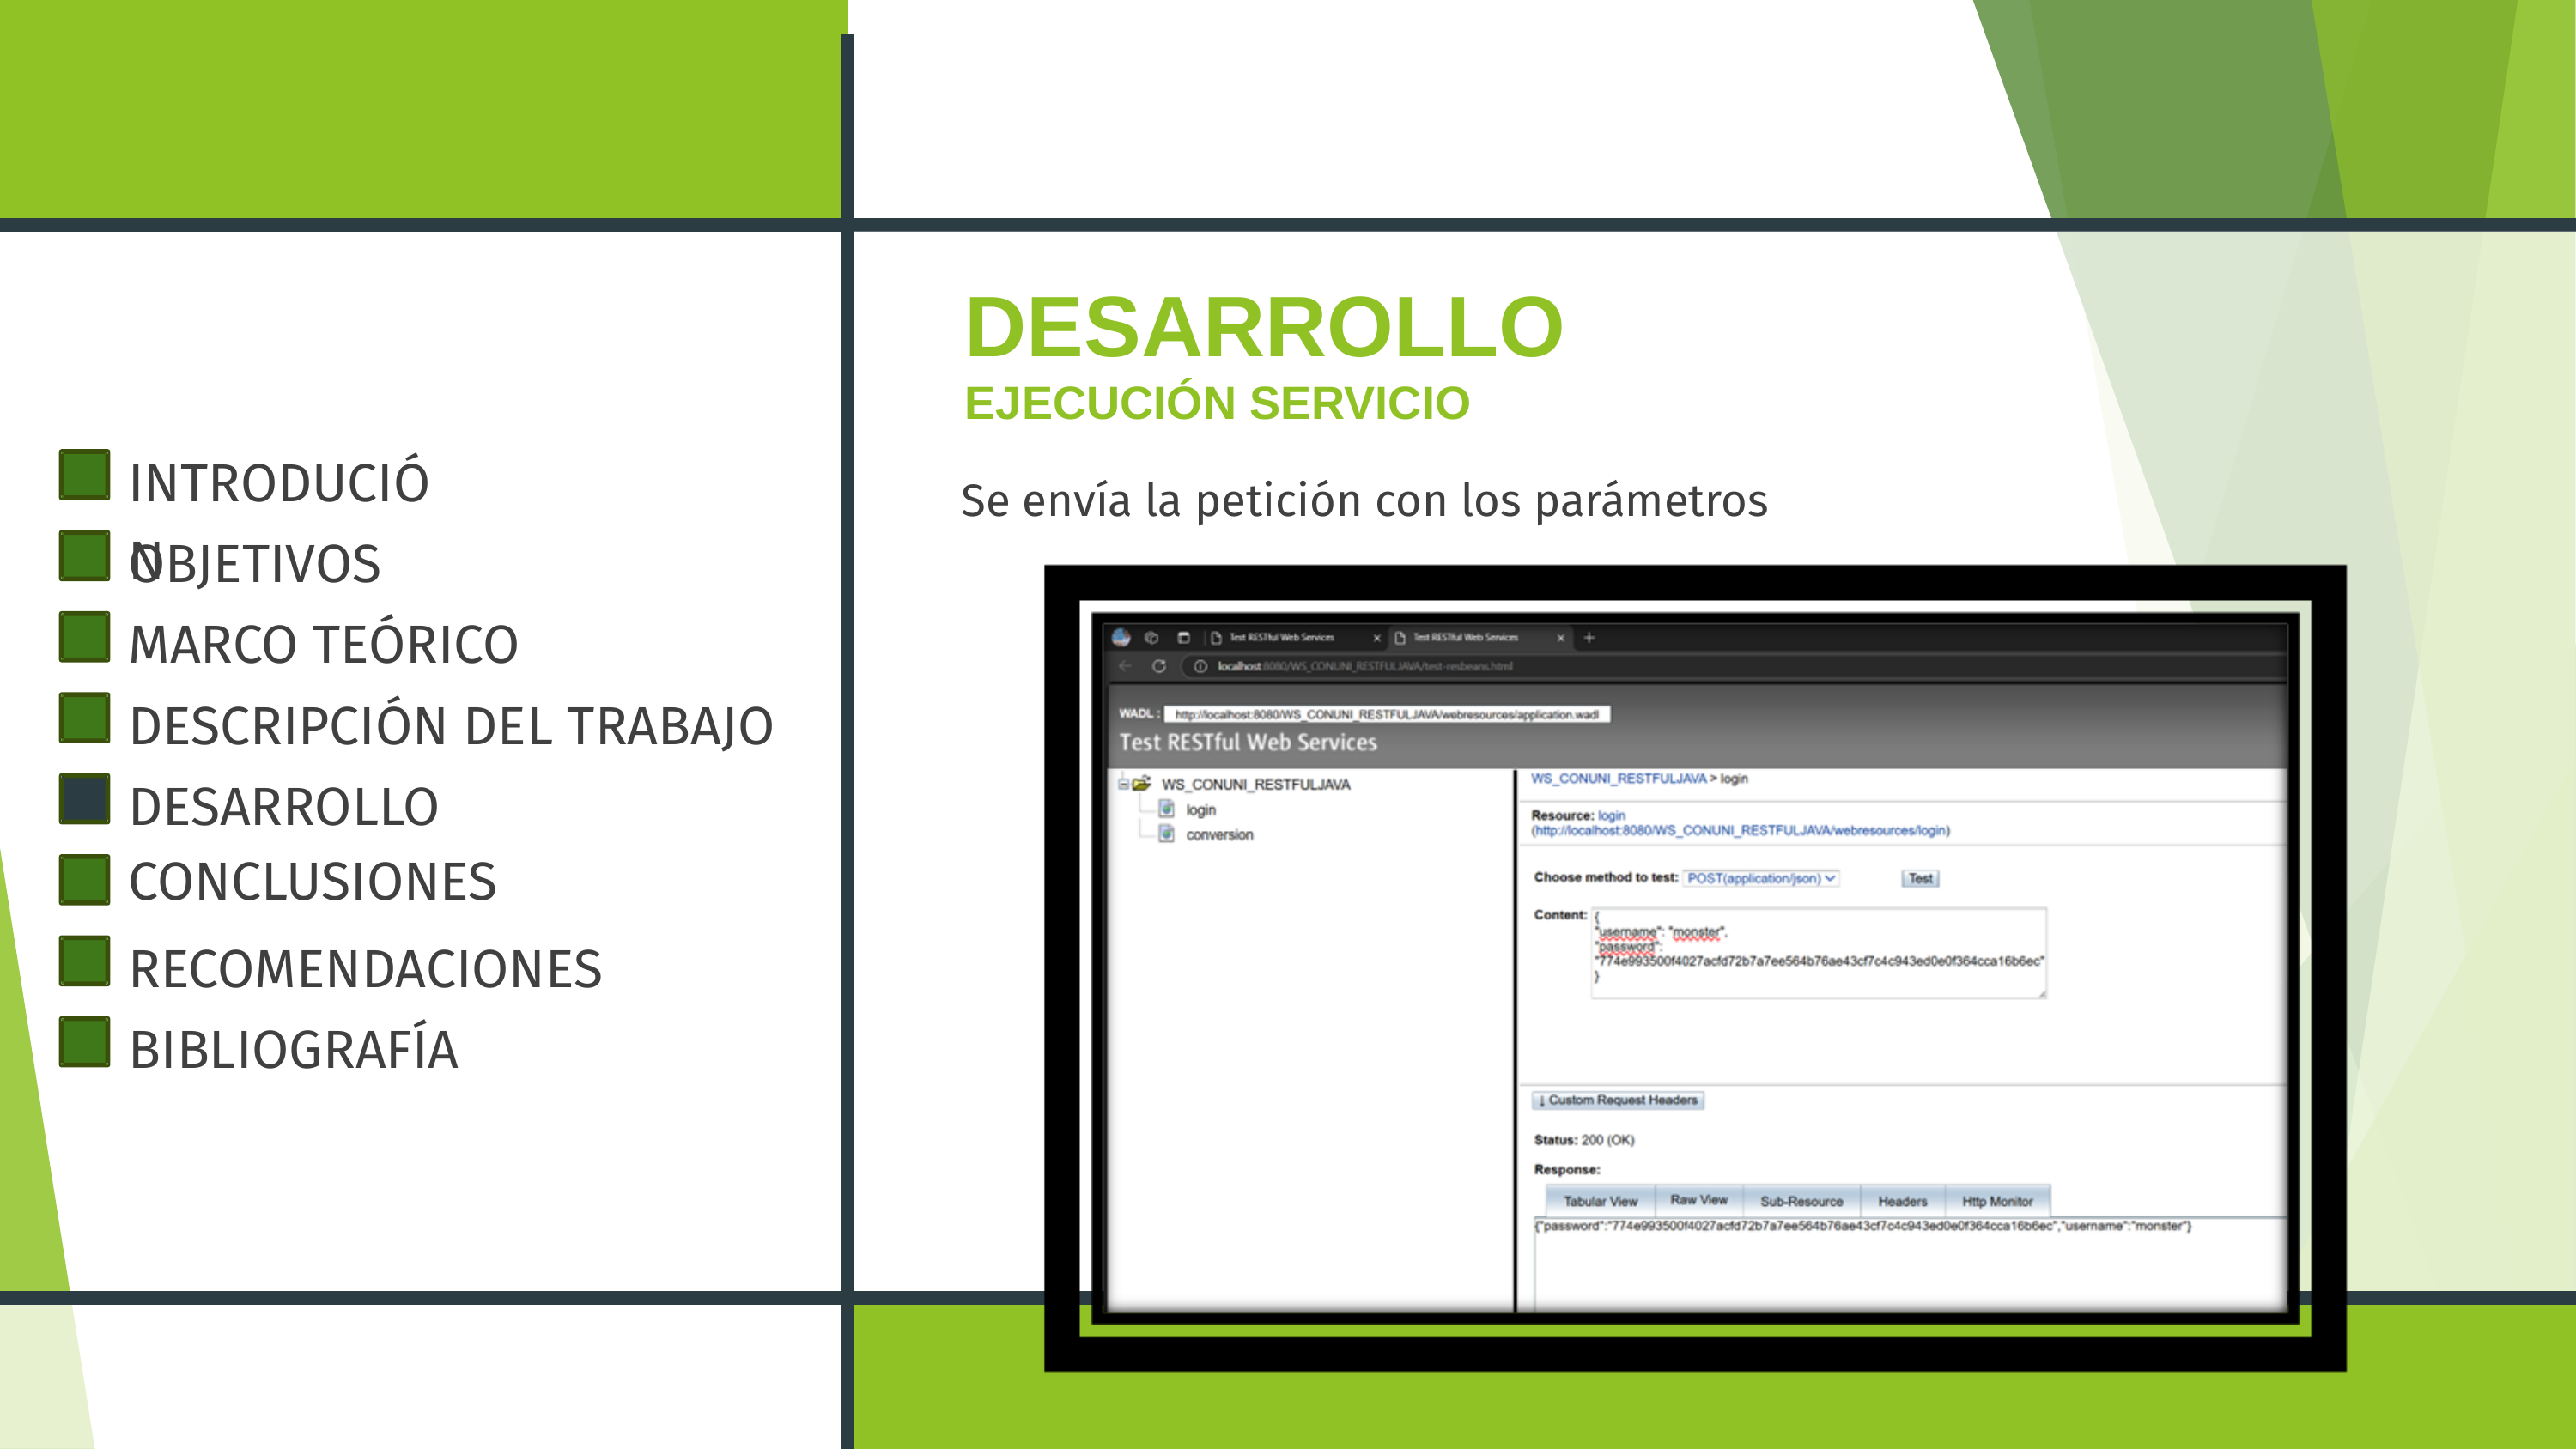

DESARROLLO
EJECUCIÓN SERVICIO
INTRODUCIÓN

OBJETIVOS

MARCO TEÓRICO

DESCRIPCIÓN DEL TRABAJO

DESARROLLO

CONCLUSIONES

RECOMENDACIONES

BIBLIOGRAFÍA

Se envía la petición con los parámetros